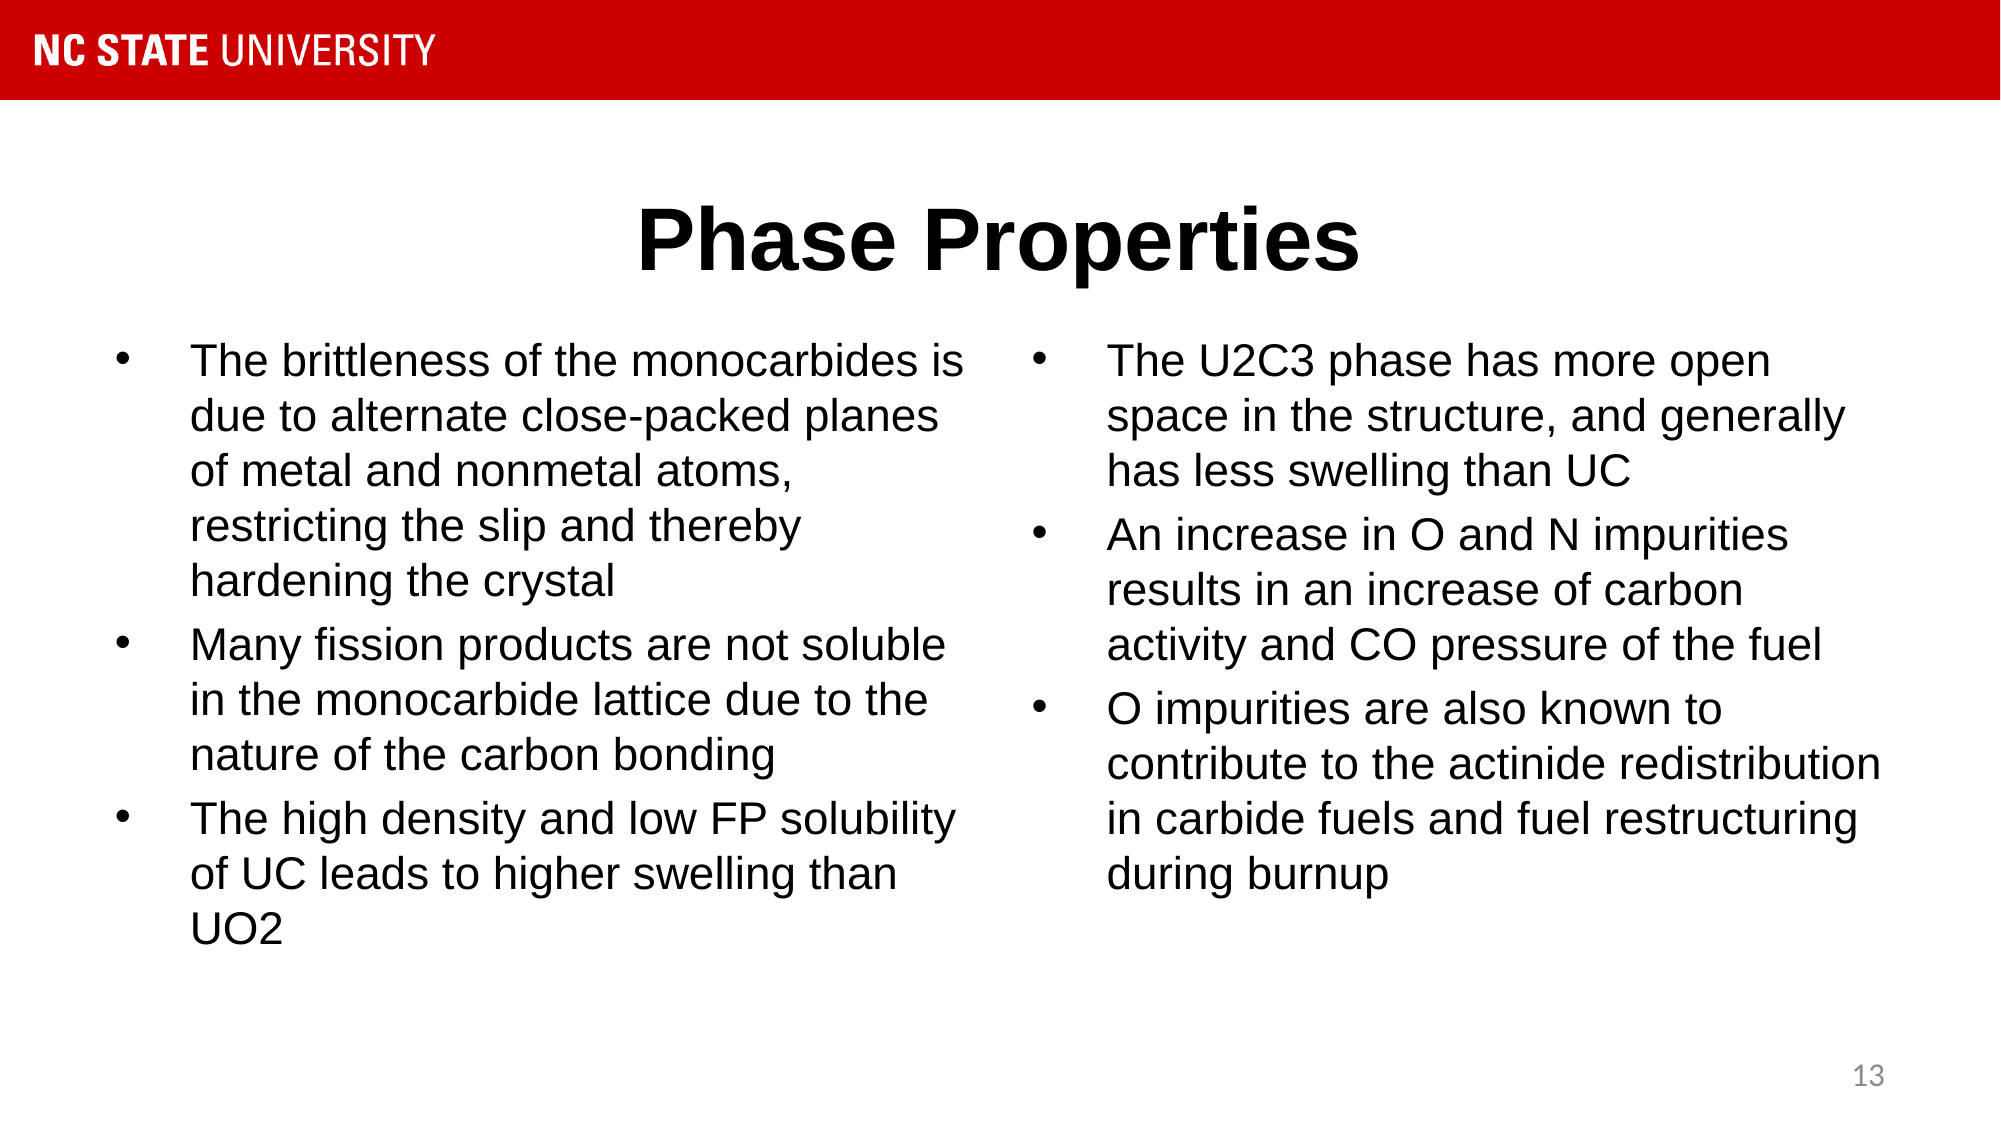

# Phase Properties
The brittleness of the monocarbides is due to alternate close-packed planes of metal and nonmetal atoms, restricting the slip and thereby hardening the crystal
Many fission products are not soluble in the monocarbide lattice due to the nature of the carbon bonding
The high density and low FP solubility of UC leads to higher swelling than UO2

The U2C3 phase has more open space in the structure, and generally has less swelling than UC
An increase in O and N impurities results in an increase of carbon activity and CO pressure of the fuel
O impurities are also known to contribute to the actinide redistribution in carbide fuels and fuel restructuring during burnup

13